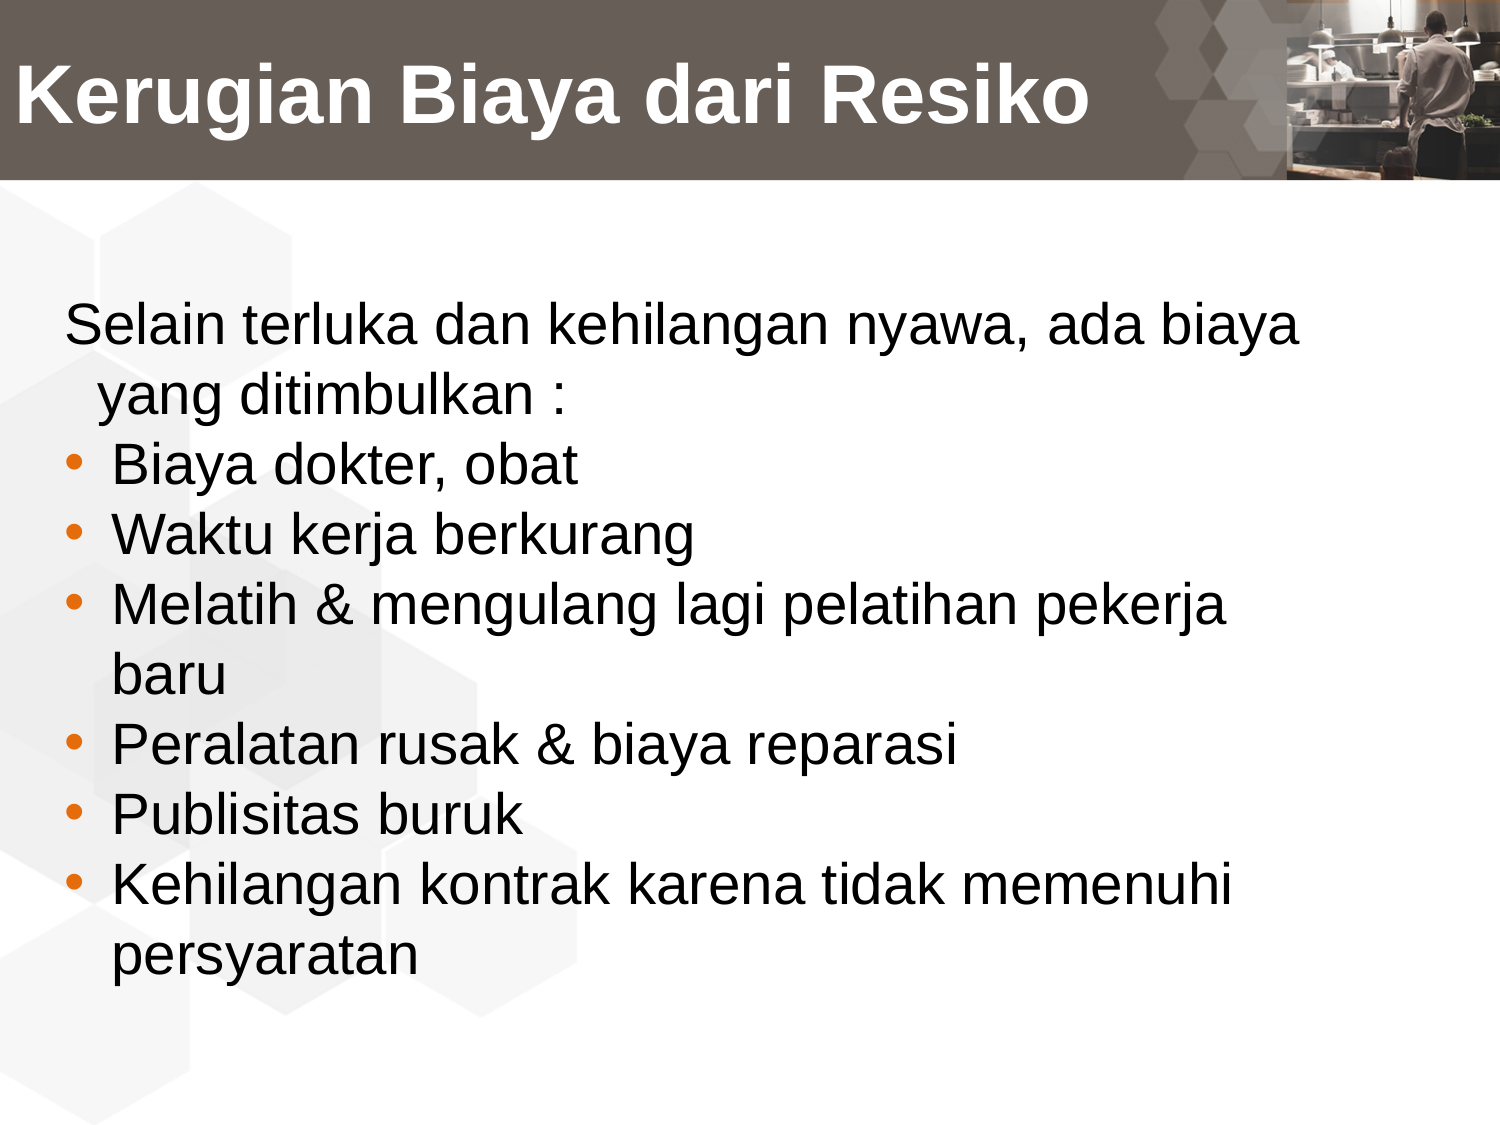

# Kerugian Biaya dari Resiko
Selain terluka dan kehilangan nyawa, ada biaya     yang ditimbulkan :
Biaya dokter, obat
Waktu kerja berkurang
Melatih & mengulang lagi pelatihan pekerja baru
Peralatan rusak & biaya reparasi
Publisitas buruk
Kehilangan kontrak karena tidak memenuhi       persyaratan